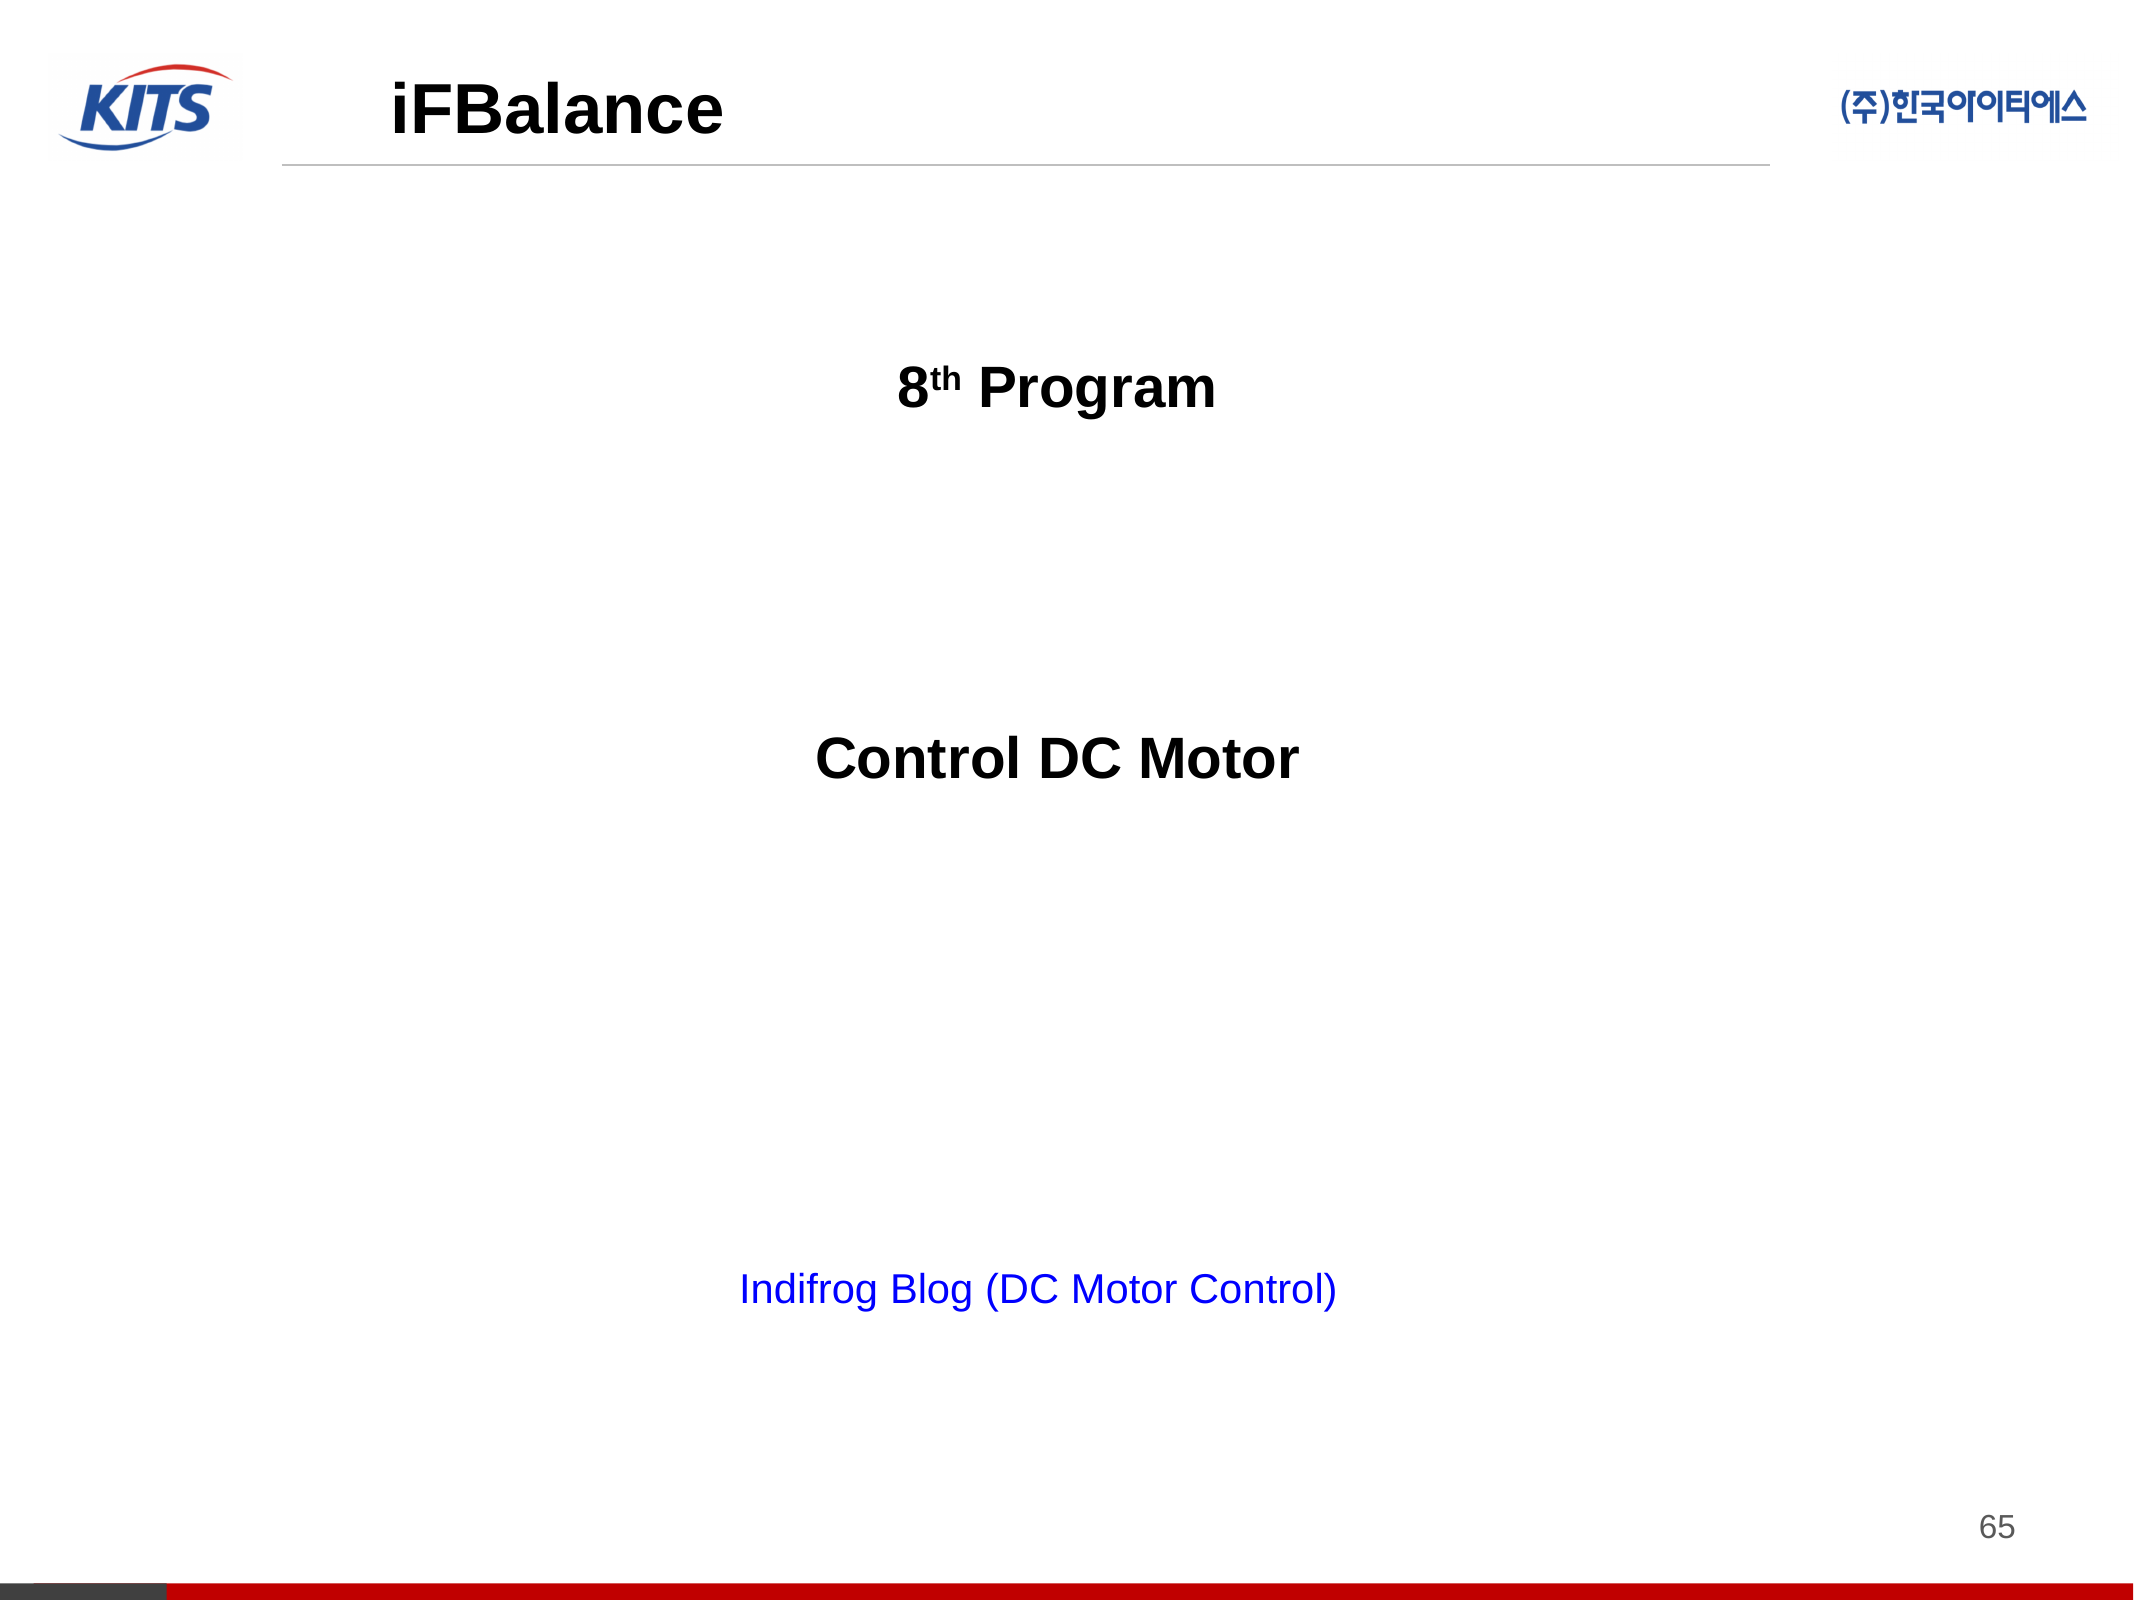

iFBalance
8th Program
Control DC Motor
Indifrog Blog (DC Motor Control)
65